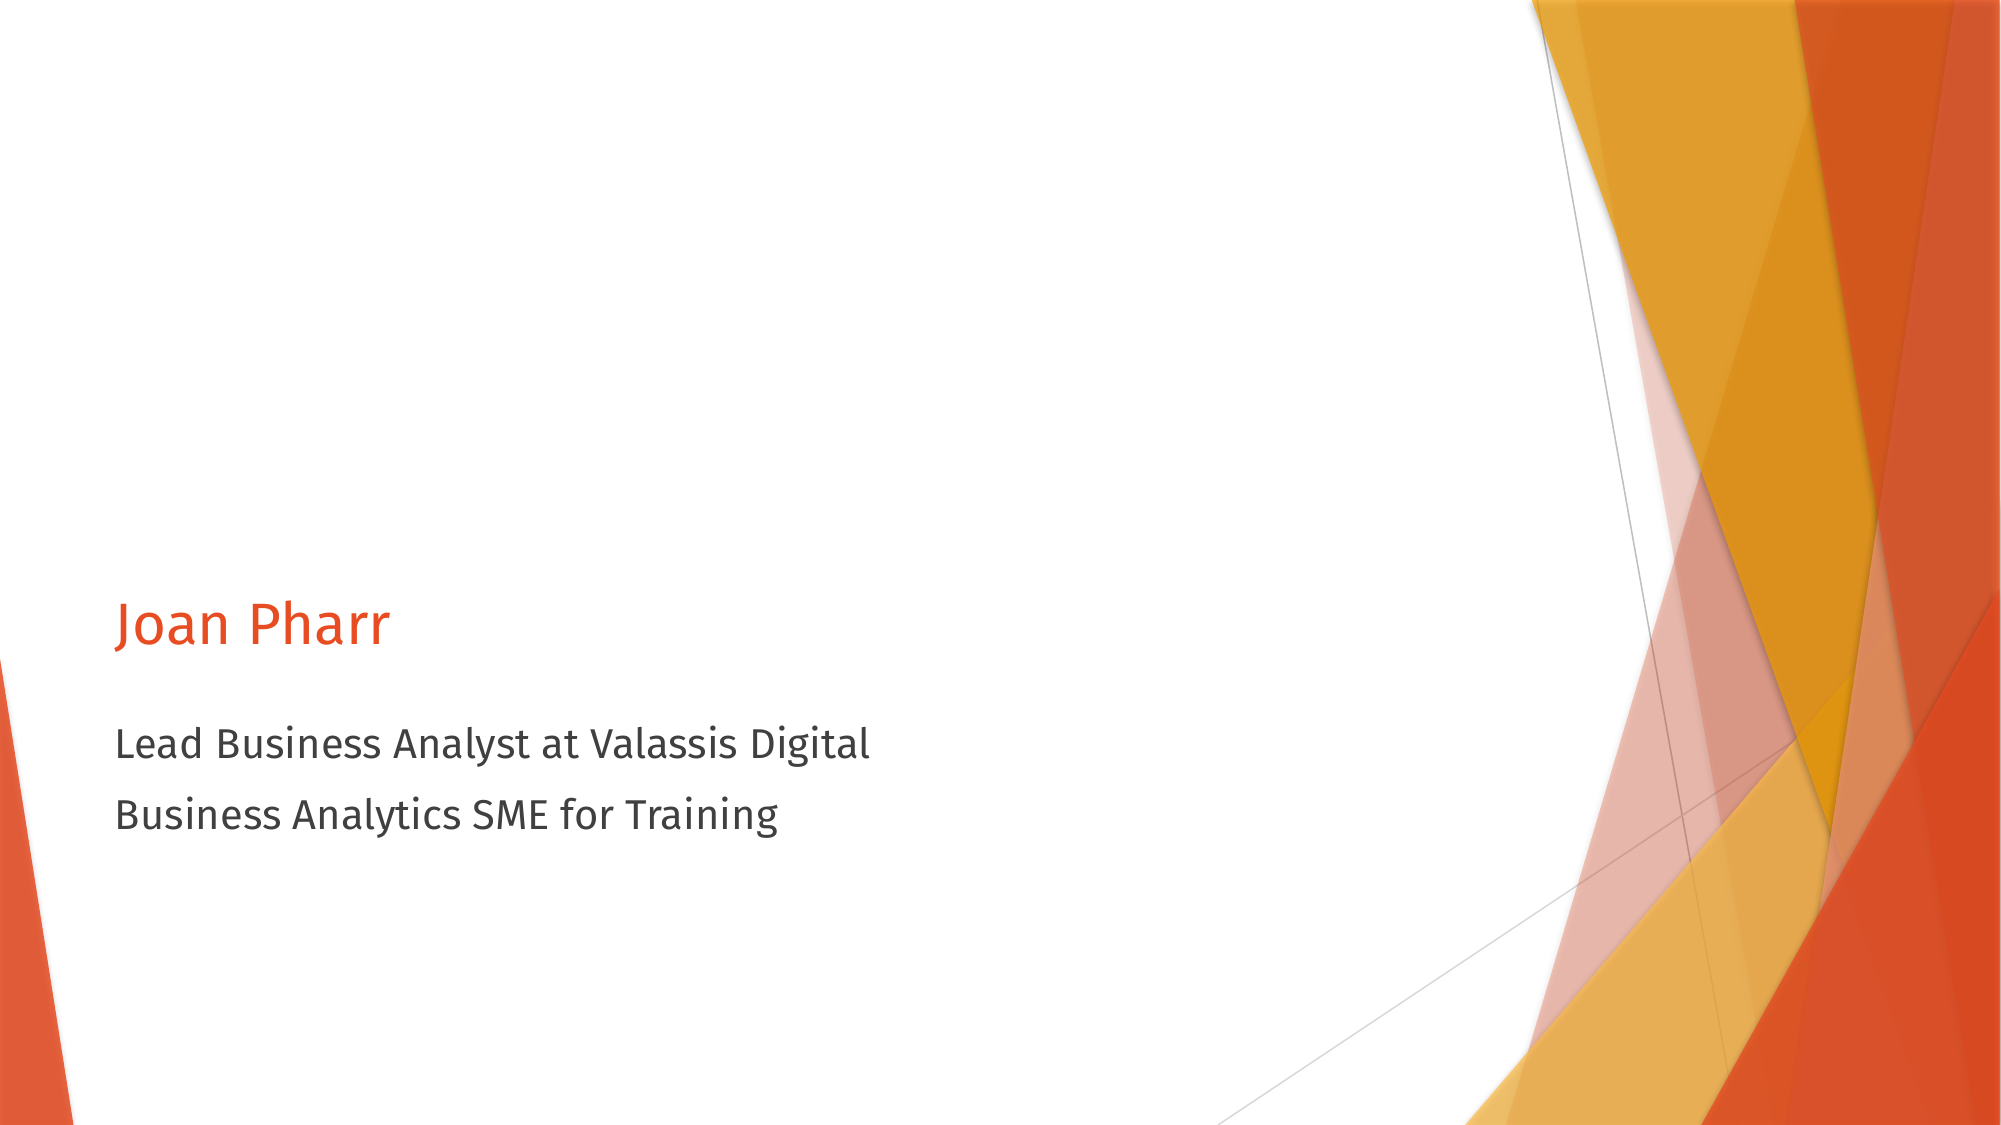

# Joan Pharr
Lead Business Analyst at Valassis Digital
Business Analytics SME for Training